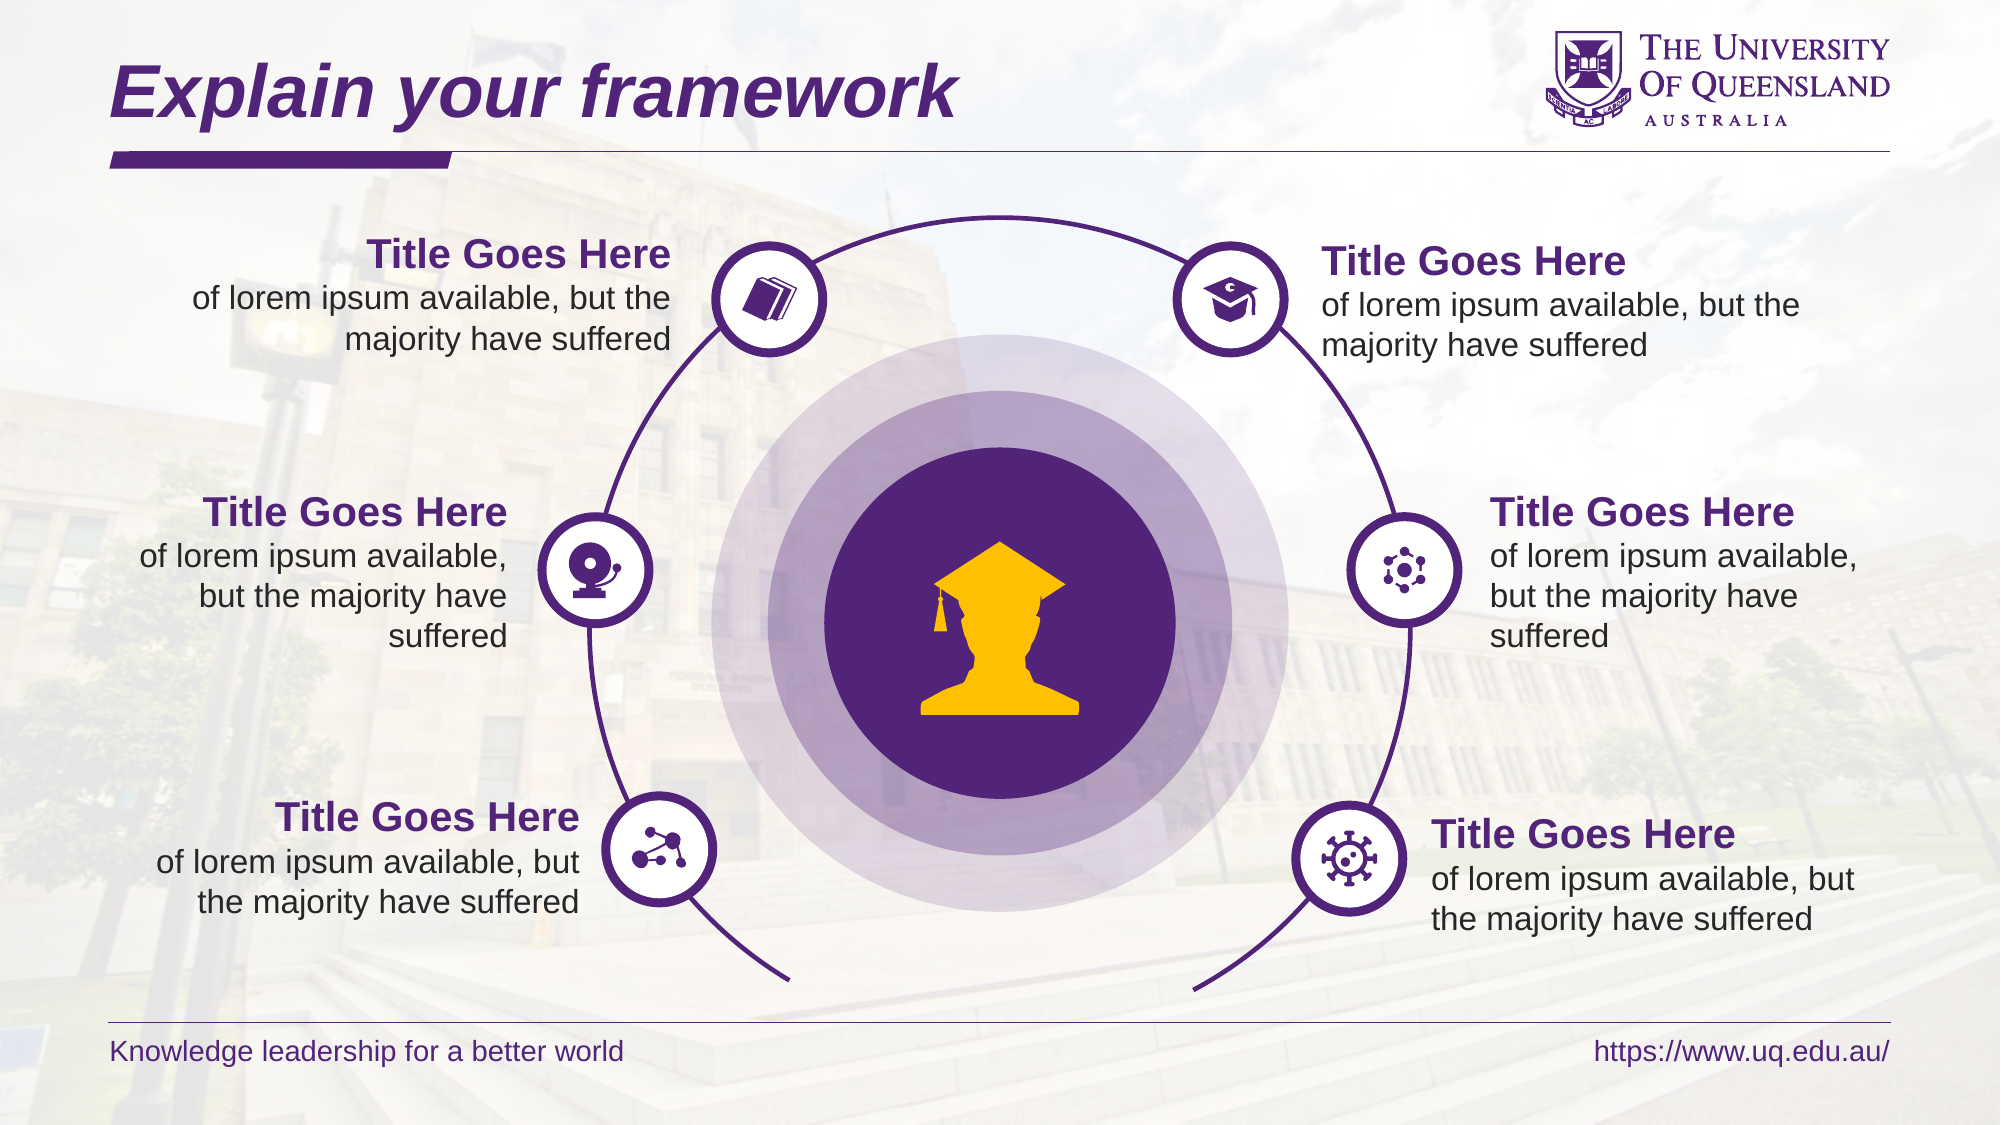

# Explain your framework

Title Goes Here
of lorem ipsum available, but the majority have suffered
Title Goes Here
of lorem ipsum available, but the majority have suffered

Title Goes Here
of lorem ipsum available, but the majority have suffered
Title Goes Here
of lorem ipsum available, but the majority have suffered

Title Goes Here
of lorem ipsum available, but the majority have suffered

Title Goes Here
of lorem ipsum available, but the majority have suffered